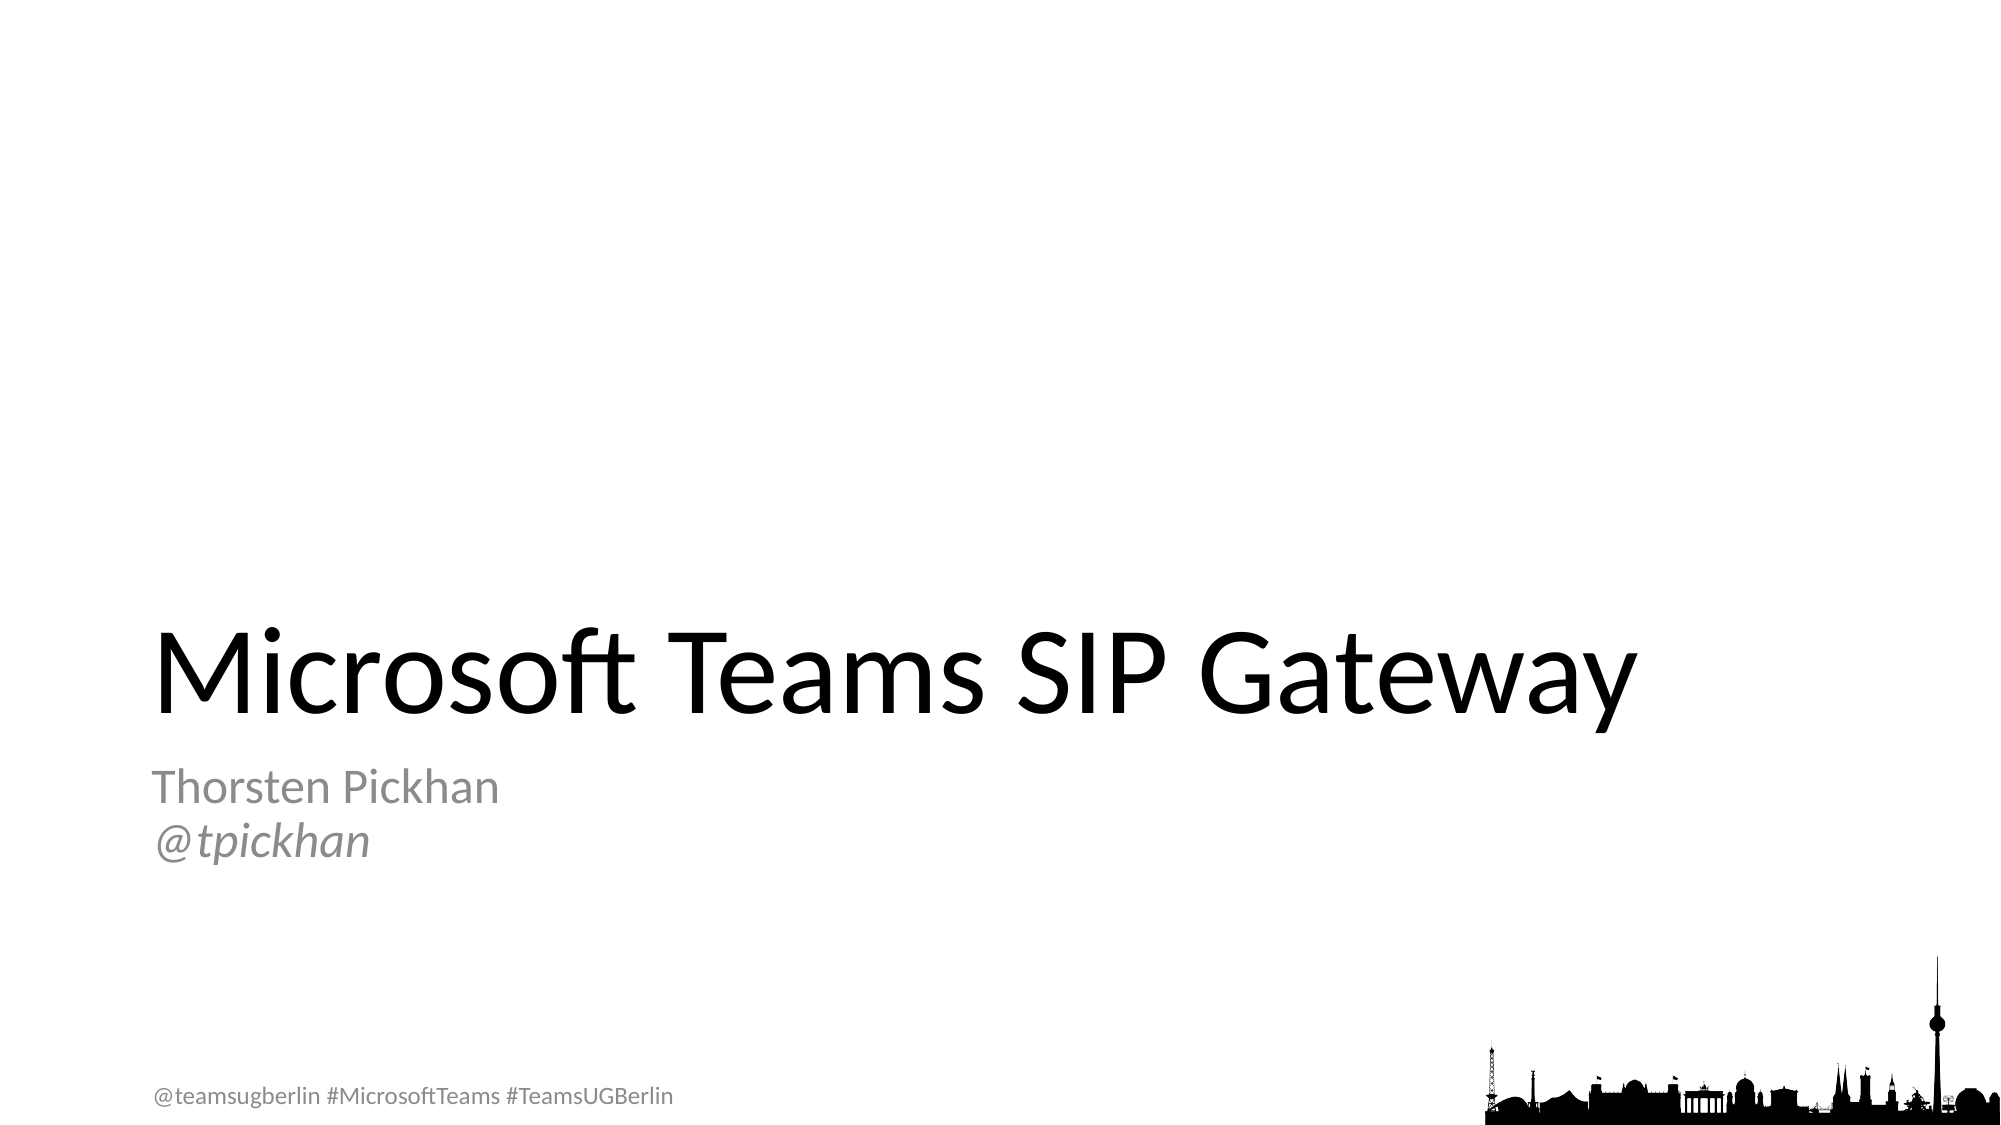

# Microsoft Teams SIP Gateway
Thorsten Pickhan
@tpickhan